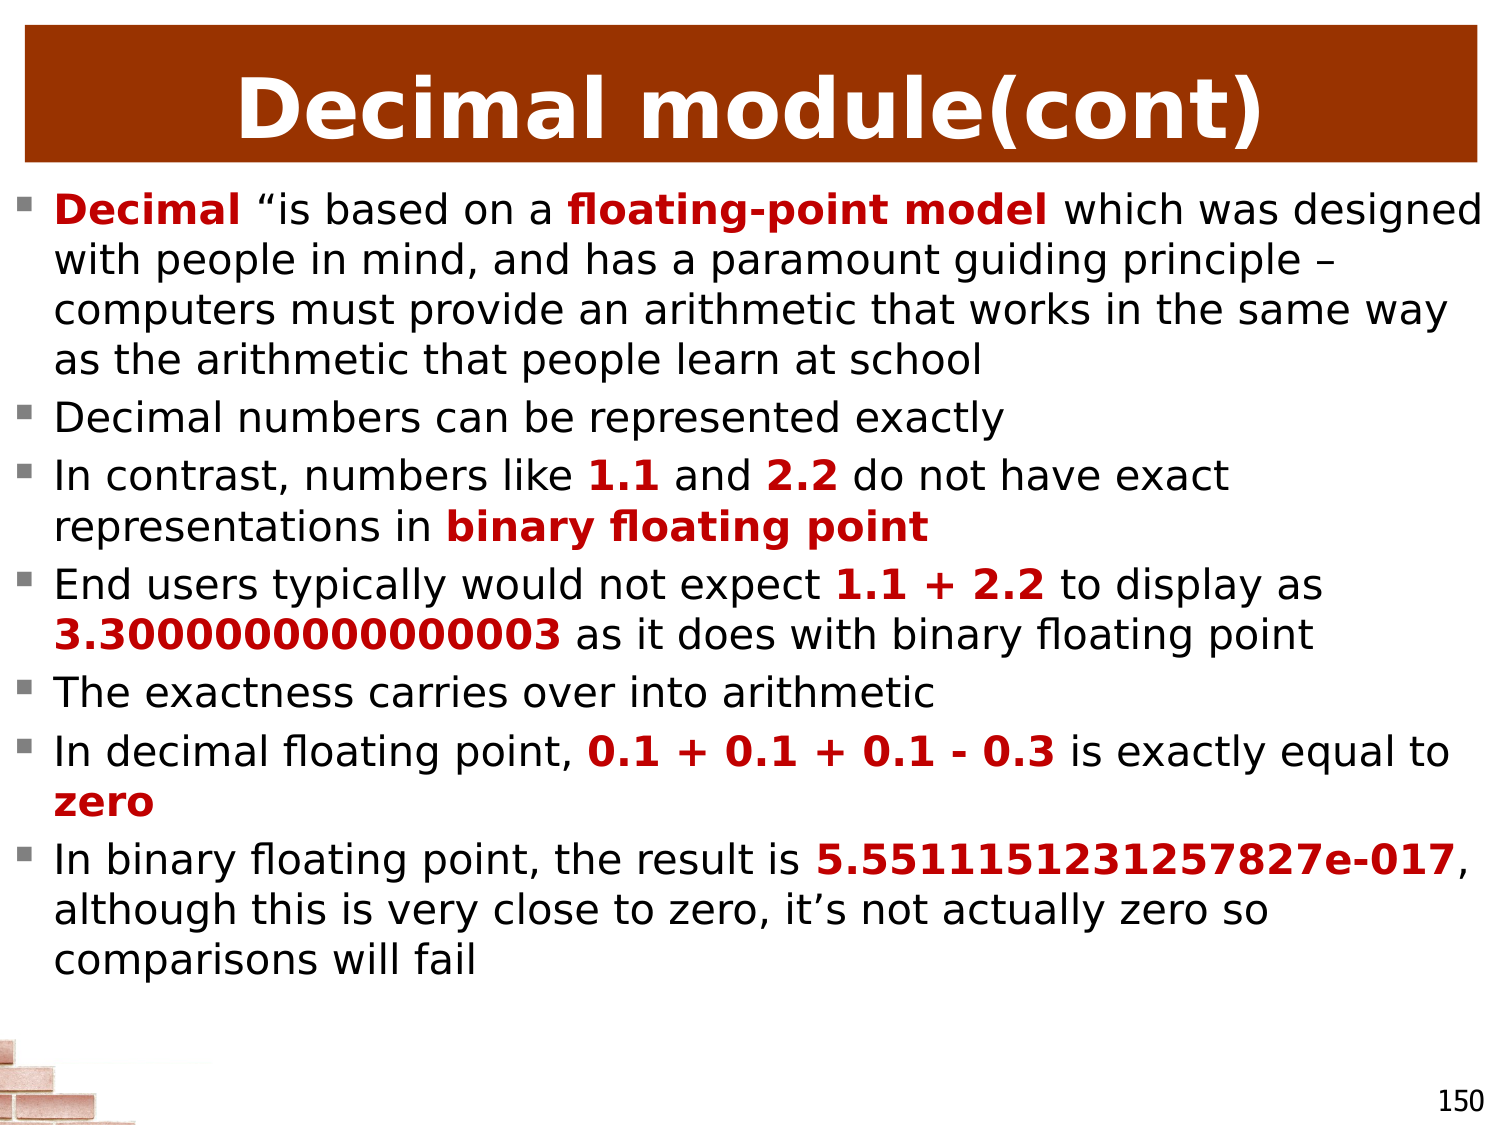

# Decimal module(cont)
Decimal “is based on a floating-point model which was designed with people in mind, and has a paramount guiding principle – computers must provide an arithmetic that works in the same way as the arithmetic that people learn at school
Decimal numbers can be represented exactly
In contrast, numbers like 1.1 and 2.2 do not have exact representations in binary floating point
End users typically would not expect 1.1 + 2.2 to display as 3.3000000000000003 as it does with binary floating point
The exactness carries over into arithmetic
In decimal floating point, 0.1 + 0.1 + 0.1 - 0.3 is exactly equal to zero
In binary floating point, the result is 5.5511151231257827e-017, although this is very close to zero, it’s not actually zero so comparisons will fail
150